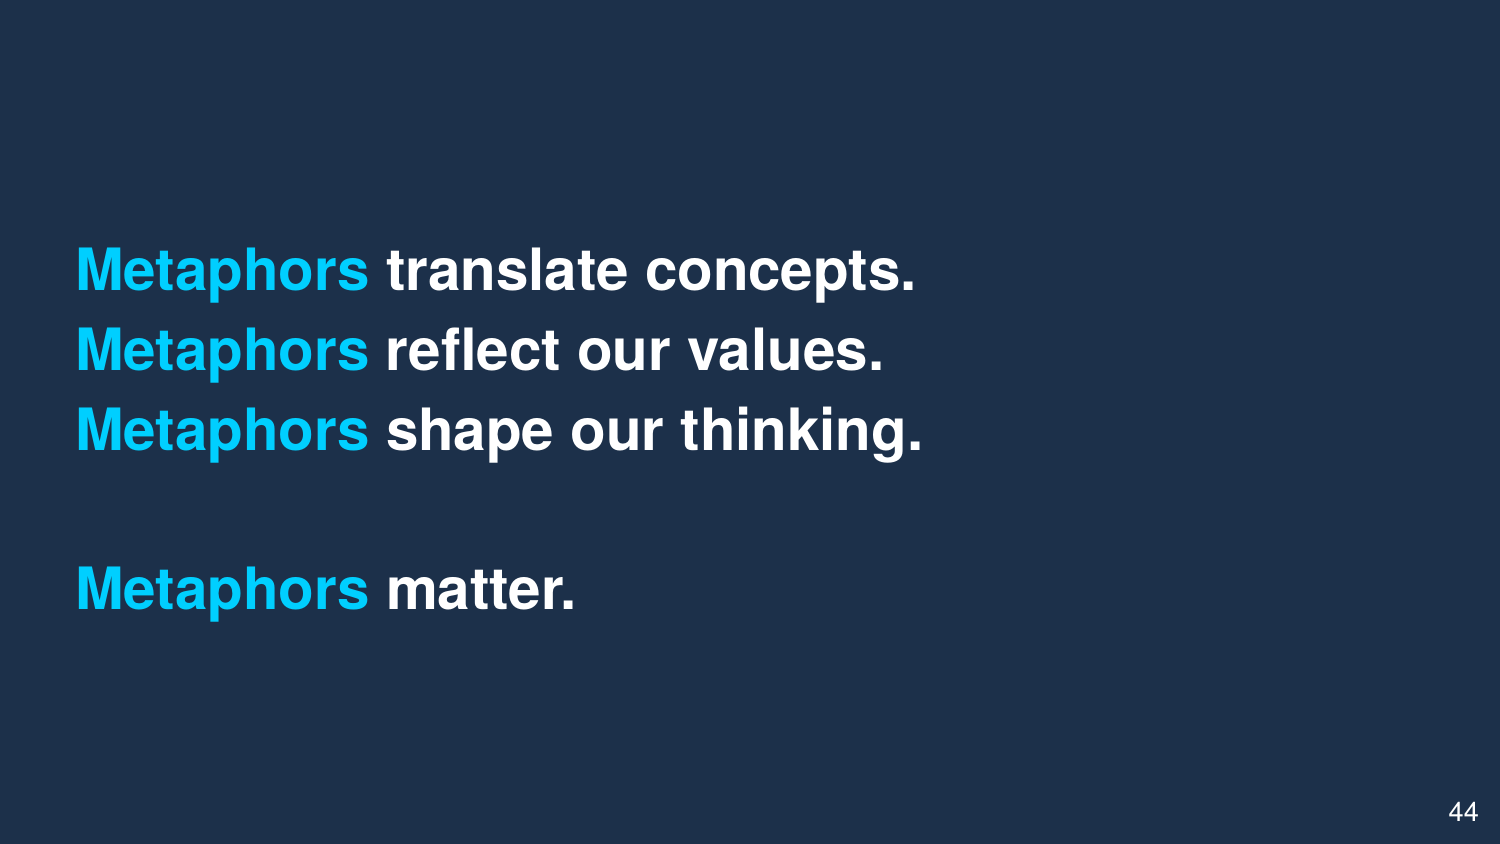

# Metaphors translate concepts.
Metaphors reflect our values.
Metaphors shape our thinking.
Metaphors matter.
44